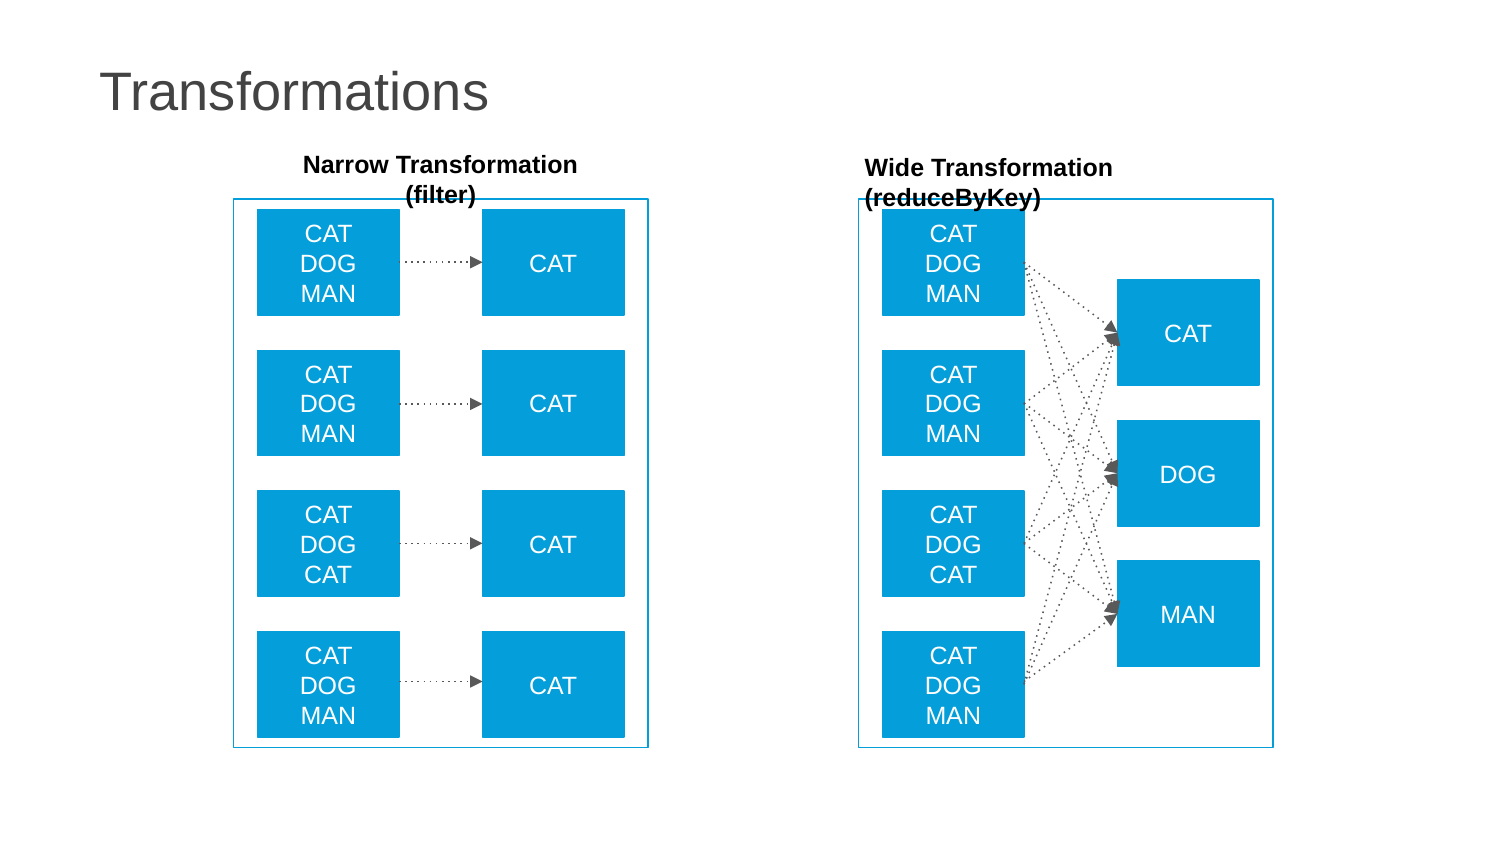

Transformations
Narrow Transformation (filter)
Wide Transformation (reduceByKey)

CAT DOG MAN
CAT
CAT DOG MAN
CAT
CAT DOG MAN
CAT
CAT DOG MAN
DOG
CAT DOG CAT
CAT
CAT DOG CAT
MAN
CAT DOG MAN
CAT
CAT DOG MAN